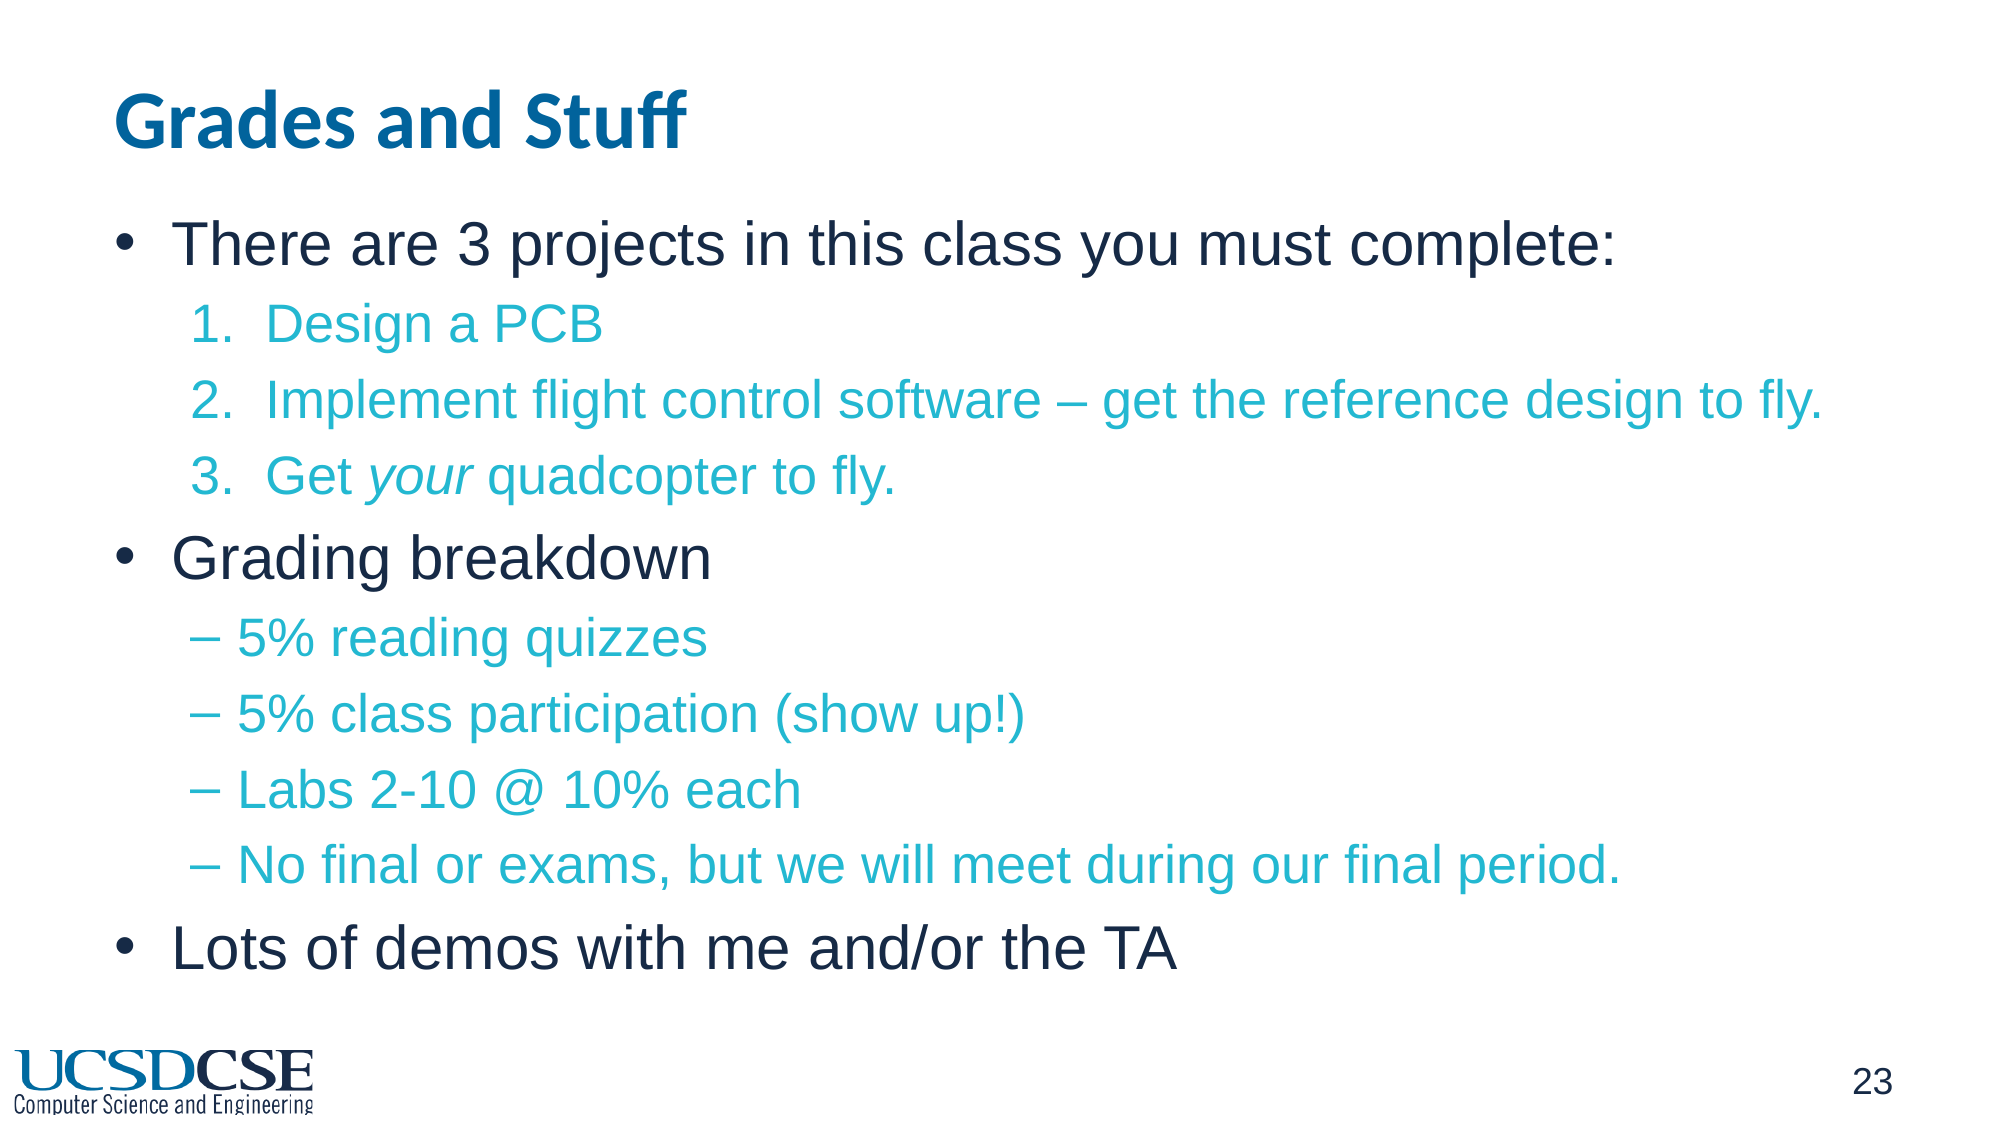

# Grades and Stuff
There are 3 projects in this class you must complete:
Design a PCB
Implement flight control software – get the reference design to fly.
Get your quadcopter to fly.
Grading breakdown
5% reading quizzes
5% class participation (show up!)
Labs 2-10 @ 10% each
No final or exams, but we will meet during our final period.
Lots of demos with me and/or the TA